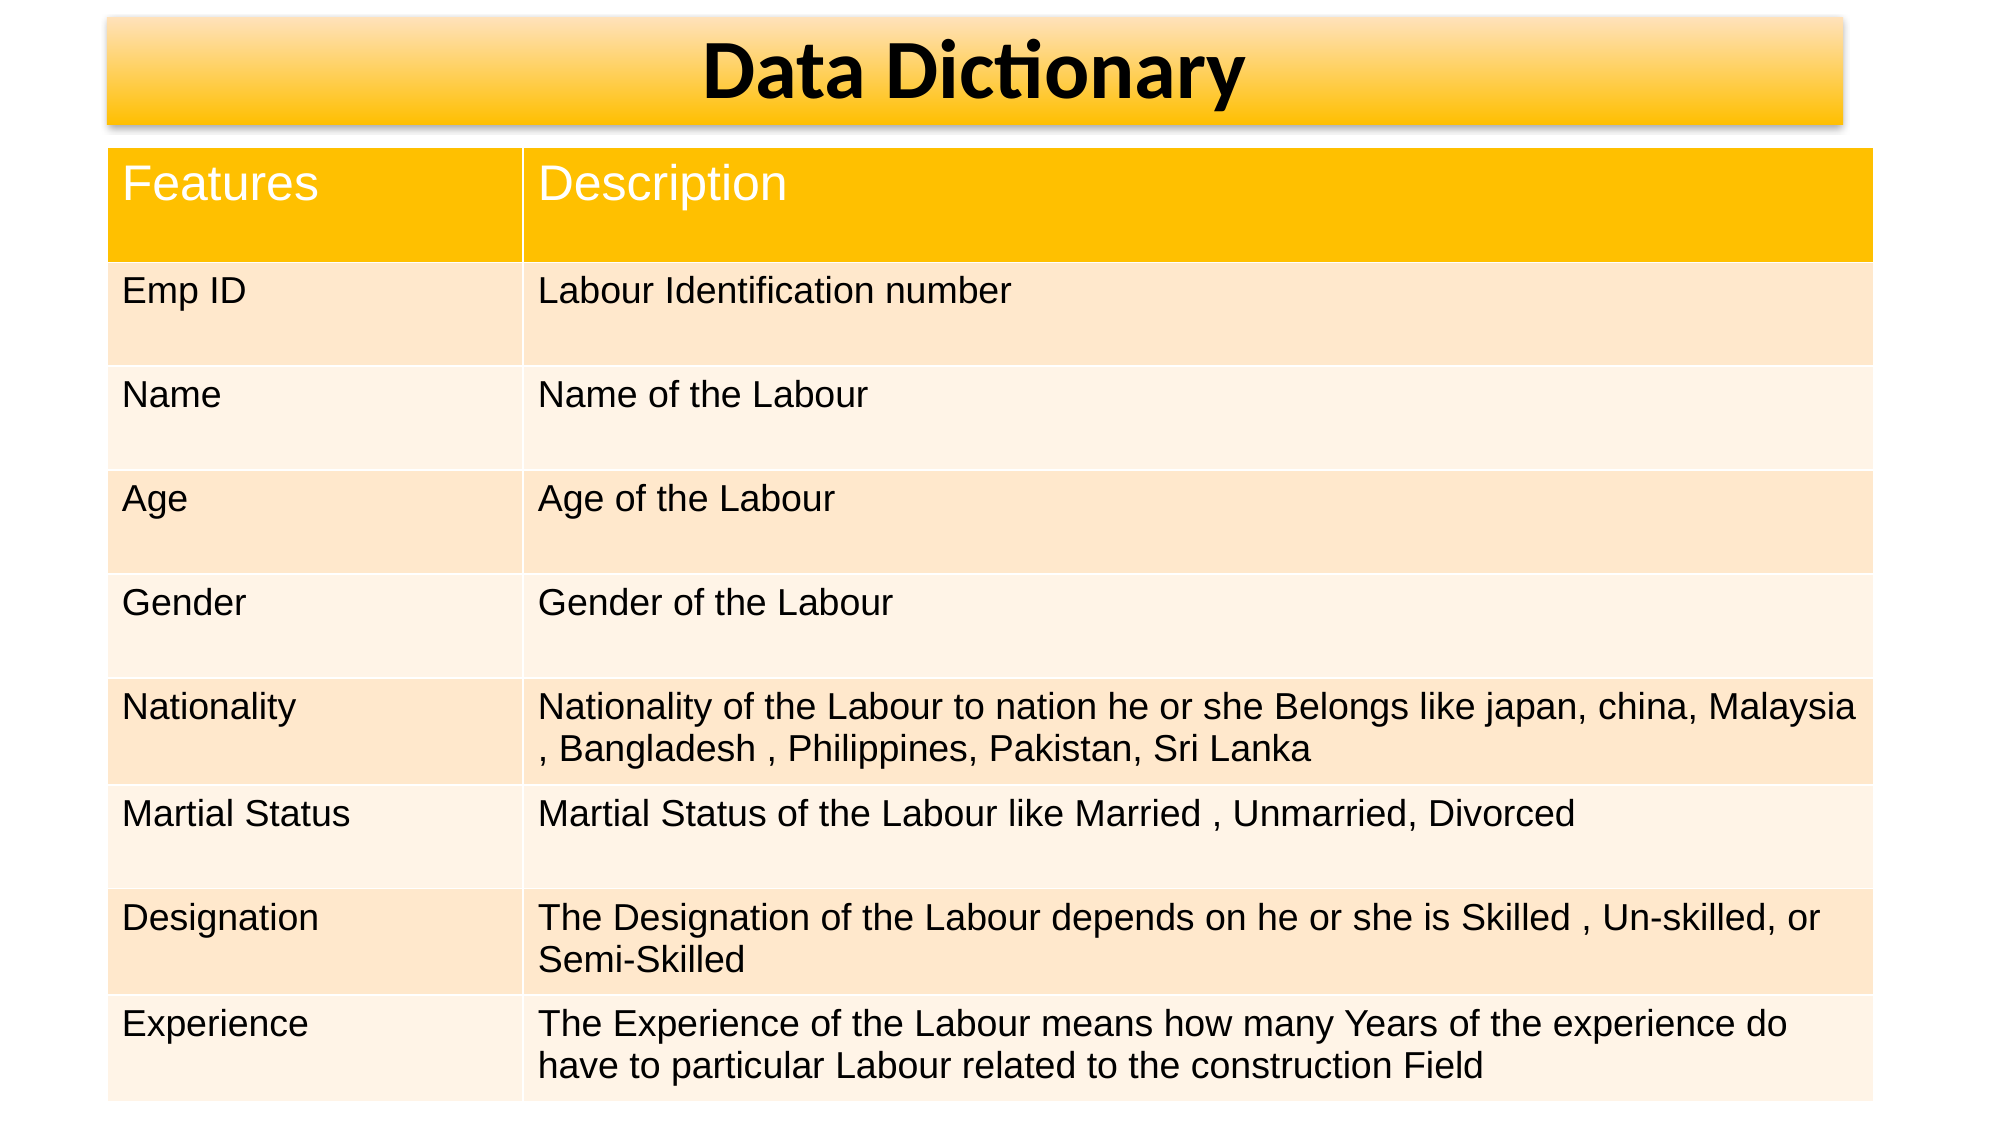

# Data Dictionary
| Features | Description |
| --- | --- |
| Emp ID | Labour Identification number |
| Name | Name of the Labour |
| Age | Age of the Labour |
| Gender | Gender of the Labour |
| Nationality | Nationality of the Labour to nation he or she Belongs like japan, china, Malaysia , Bangladesh , Philippines, Pakistan, Sri Lanka |
| Martial Status | Martial Status of the Labour like Married , Unmarried, Divorced |
| Designation | The Designation of the Labour depends on he or she is Skilled , Un-skilled, or Semi-Skilled |
| Experience | The Experience of the Labour means how many Years of the experience do have to particular Labour related to the construction Field |